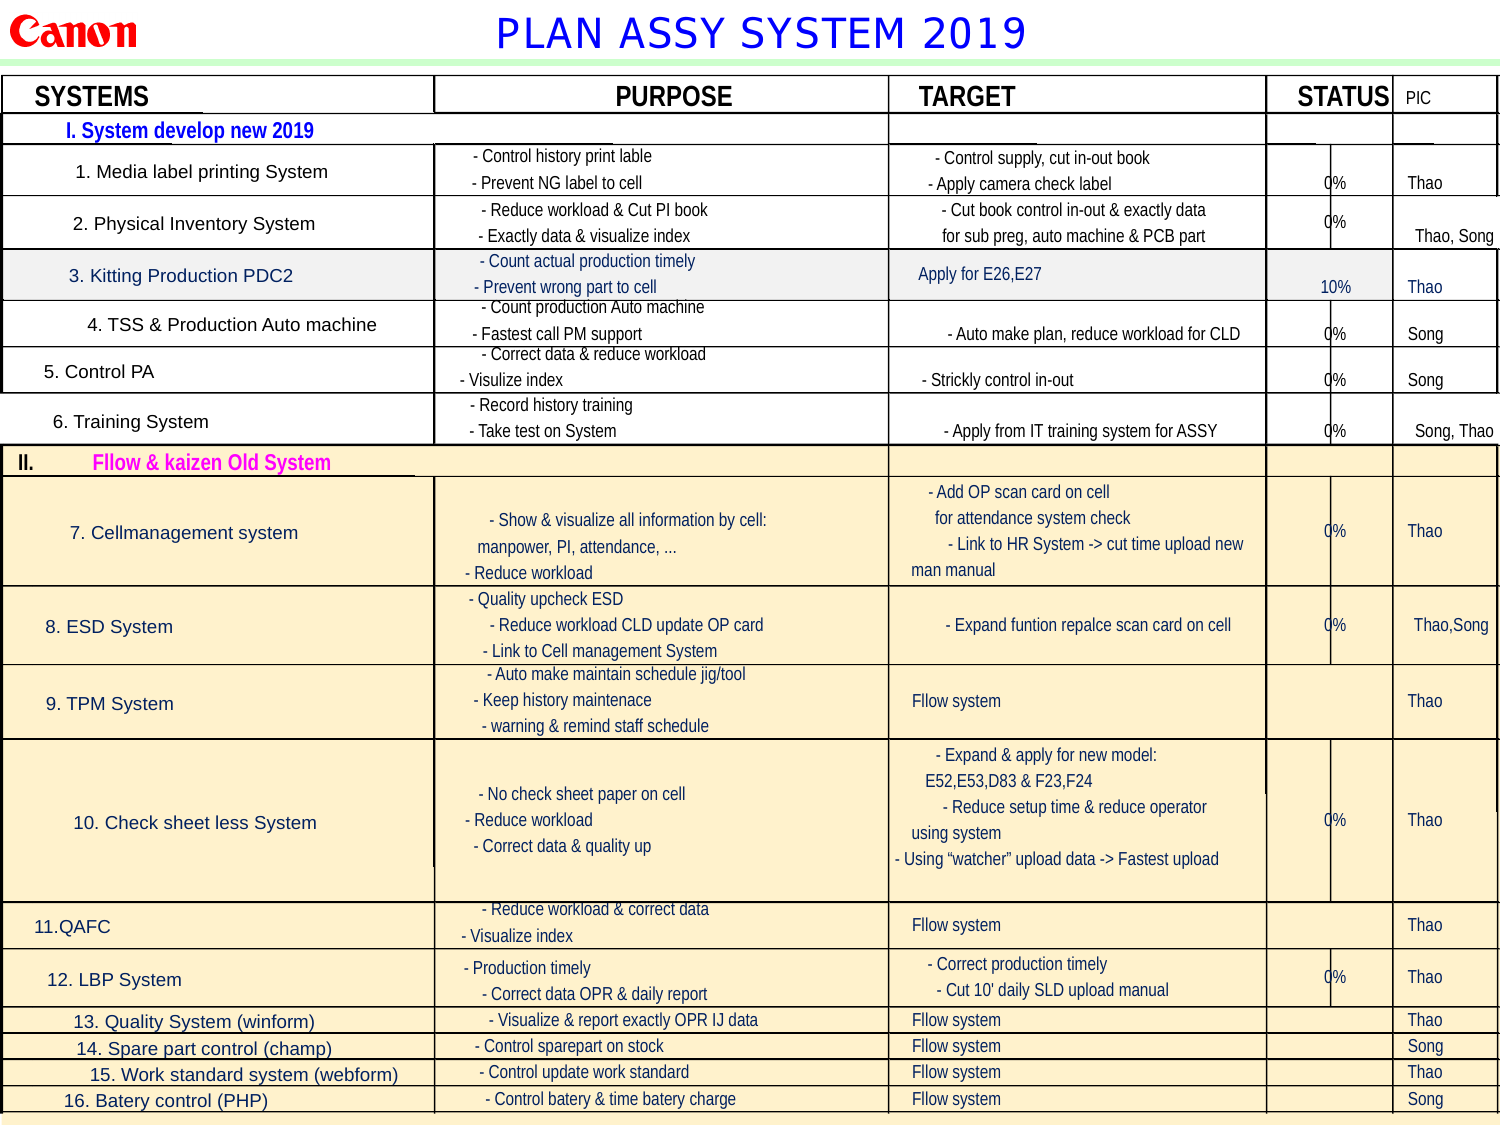

PLAN ASSY SYSTEM 2019

SYSTEMS
PURPOSE
TARGET
STATUS
PIC

I. System develop new 2019

- Control history print lable

- Control supply, cut in-out book
1. Media label printing System
- Prevent NG label to cell
0%
Thao
- Apply camera check label

- Reduce workload & Cut PI book
- Cut book control in-out & exactly data
0%
2. Physical Inventory System
- Exactly data & visualize index
for sub preg, auto machine & PCB part
Thao, Song

- Count actual production timely

Apply for E26,E27
3. Kitting Production PDC2
- Prevent wrong part to cell
10%
Thao
- Count production Auto machine

4. TSS & Production Auto machine
- Fastest call PM support
- Auto make plan, reduce workload for CLD
0%
Song
- Correct data & reduce workload

5. Control PA
- Visulize index
- Strickly control in-out
0%
Song

- Record history training

6. Training System
- Take test on System
- Apply from IT training system for ASSY
0%
Song, Thao

II.
Fllow & kaizen Old System

- Add OP scan card on cell
 for attendance system check
- Show & visualize all information by cell:
0%
Thao
7. Cellmanagement system
- Link to HR System -> cut time upload new
manpower, PI, attendance, ...
man manual
- Reduce workload

- Quality upcheck ESD
- Reduce workload CLD update OP card
- Expand funtion repalce scan card on cell
0%
Thao,Song
8. ESD System
- Link to Cell management System
- Auto make maintain schedule jig/tool

- Keep history maintenace
Fllow system
Thao
9. TPM System
- warning & remind staff schedule

- Expand & apply for new model:
E52,E53,D83 & F23,F24
- No check sheet paper on cell
- Reduce setup time & reduce operator
- Reduce workload
0%
Thao
10. Check sheet less System
using system
- Correct data & quality up
- Using “watcher” upload data -> Fastest upload
- Reduce workload & correct data

Fllow system
Thao
11.QAFC
- Visualize index

- Correct production timely
- Production timely
0%
Thao
12. LBP System
- Cut 10' daily SLD upload manual
- Correct data OPR & daily report

- Visualize & report exactly OPR IJ data
Fllow system
Thao
13. Quality System (winform)
- Control sparepart on stock
Fllow system
Song
14. Spare part control (champ)
- Control update work standard
Fllow system
Thao
15. Work standard system (webform)
- Control batery & time batery charge
Fllow system
Song
16. Batery control (PHP)